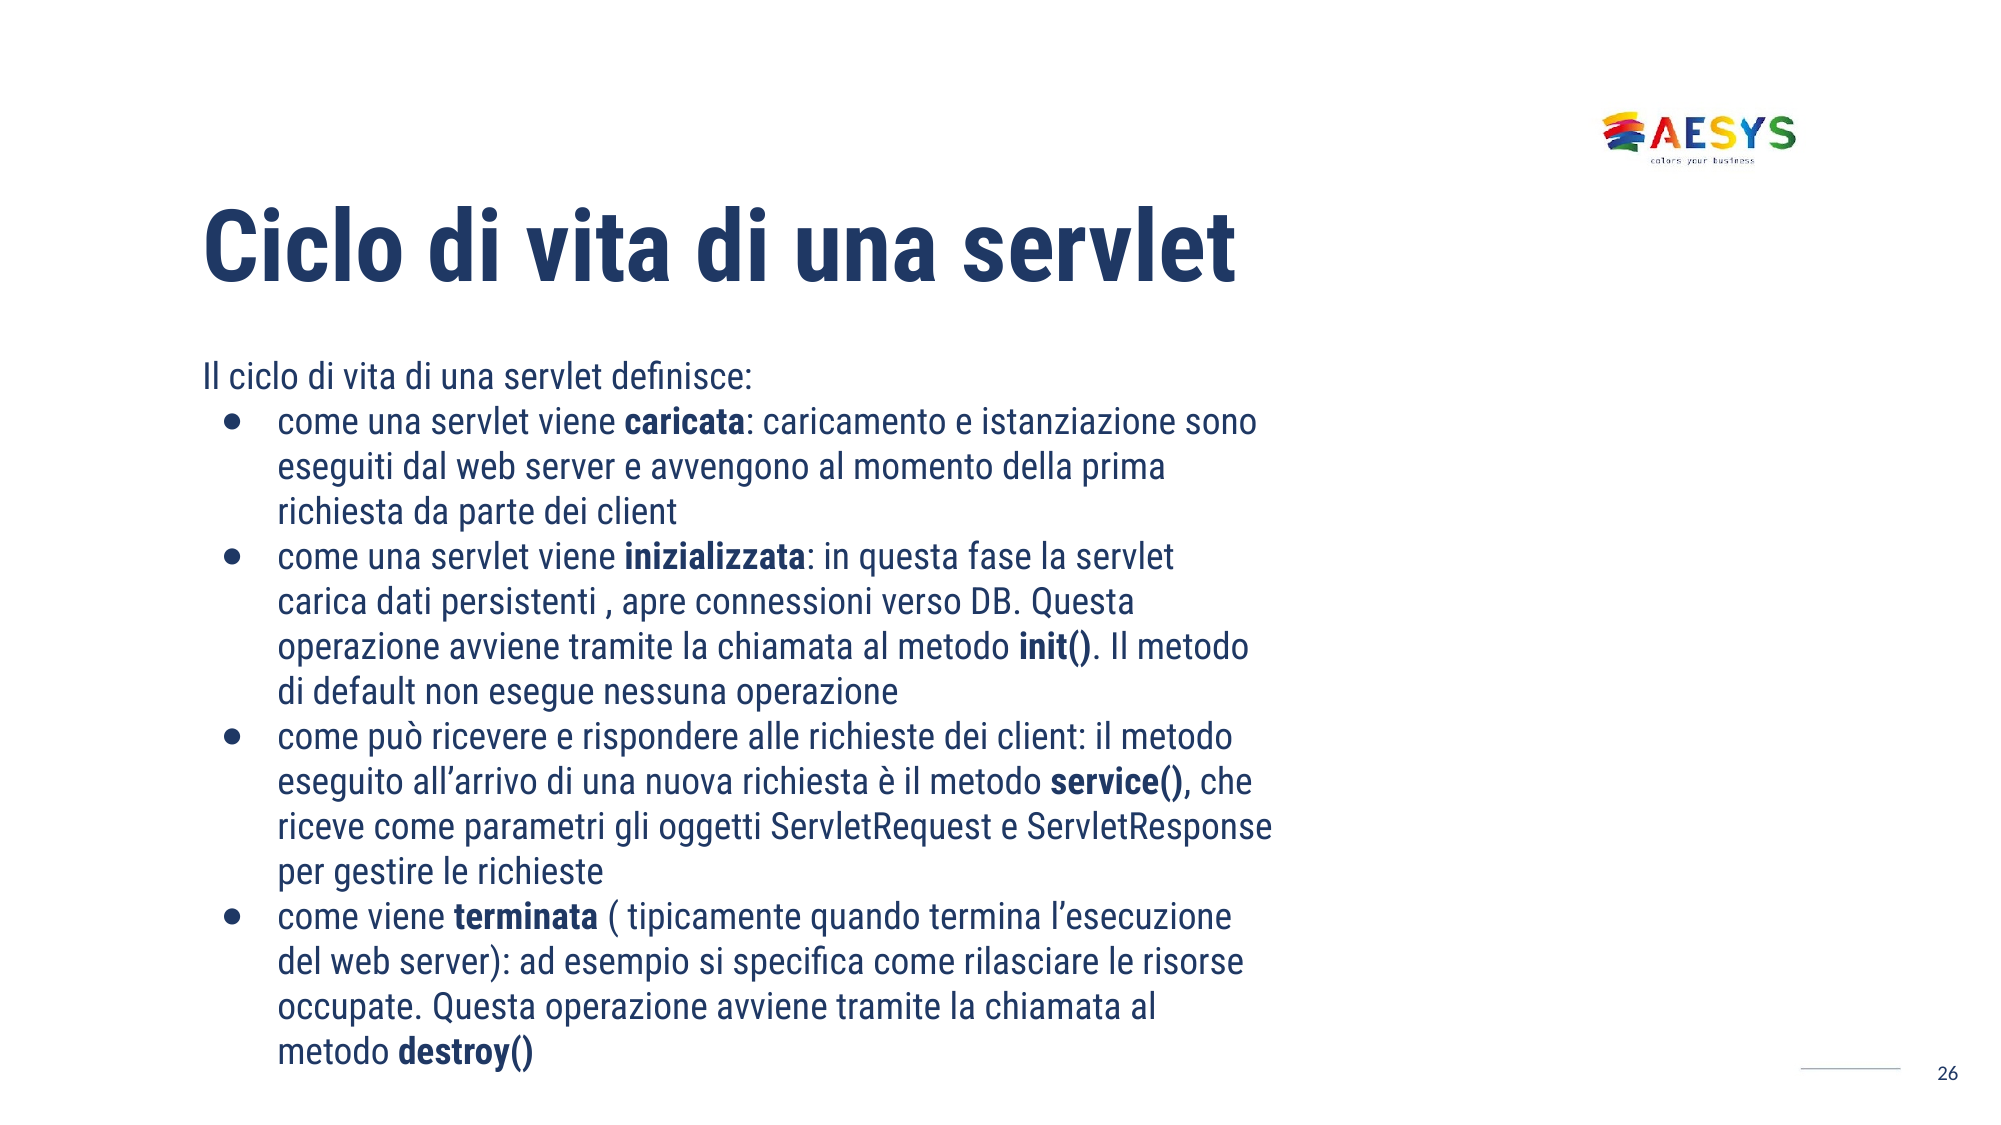

# Ciclo di vita di una servlet
Il ciclo di vita di una servlet definisce:
come una servlet viene caricata: caricamento e istanziazione sono eseguiti dal web server e avvengono al momento della prima richiesta da parte dei client
come una servlet viene inizializzata: in questa fase la servlet carica dati persistenti , apre connessioni verso DB. Questa operazione avviene tramite la chiamata al metodo init(). Il metodo di default non esegue nessuna operazione
come può ricevere e rispondere alle richieste dei client: il metodo eseguito all’arrivo di una nuova richiesta è il metodo service(), che riceve come parametri gli oggetti ServletRequest e ServletResponse per gestire le richieste
come viene terminata ( tipicamente quando termina l’esecuzione del web server): ad esempio si specifica come rilasciare le risorse occupate. Questa operazione avviene tramite la chiamata al metodo destroy()

26